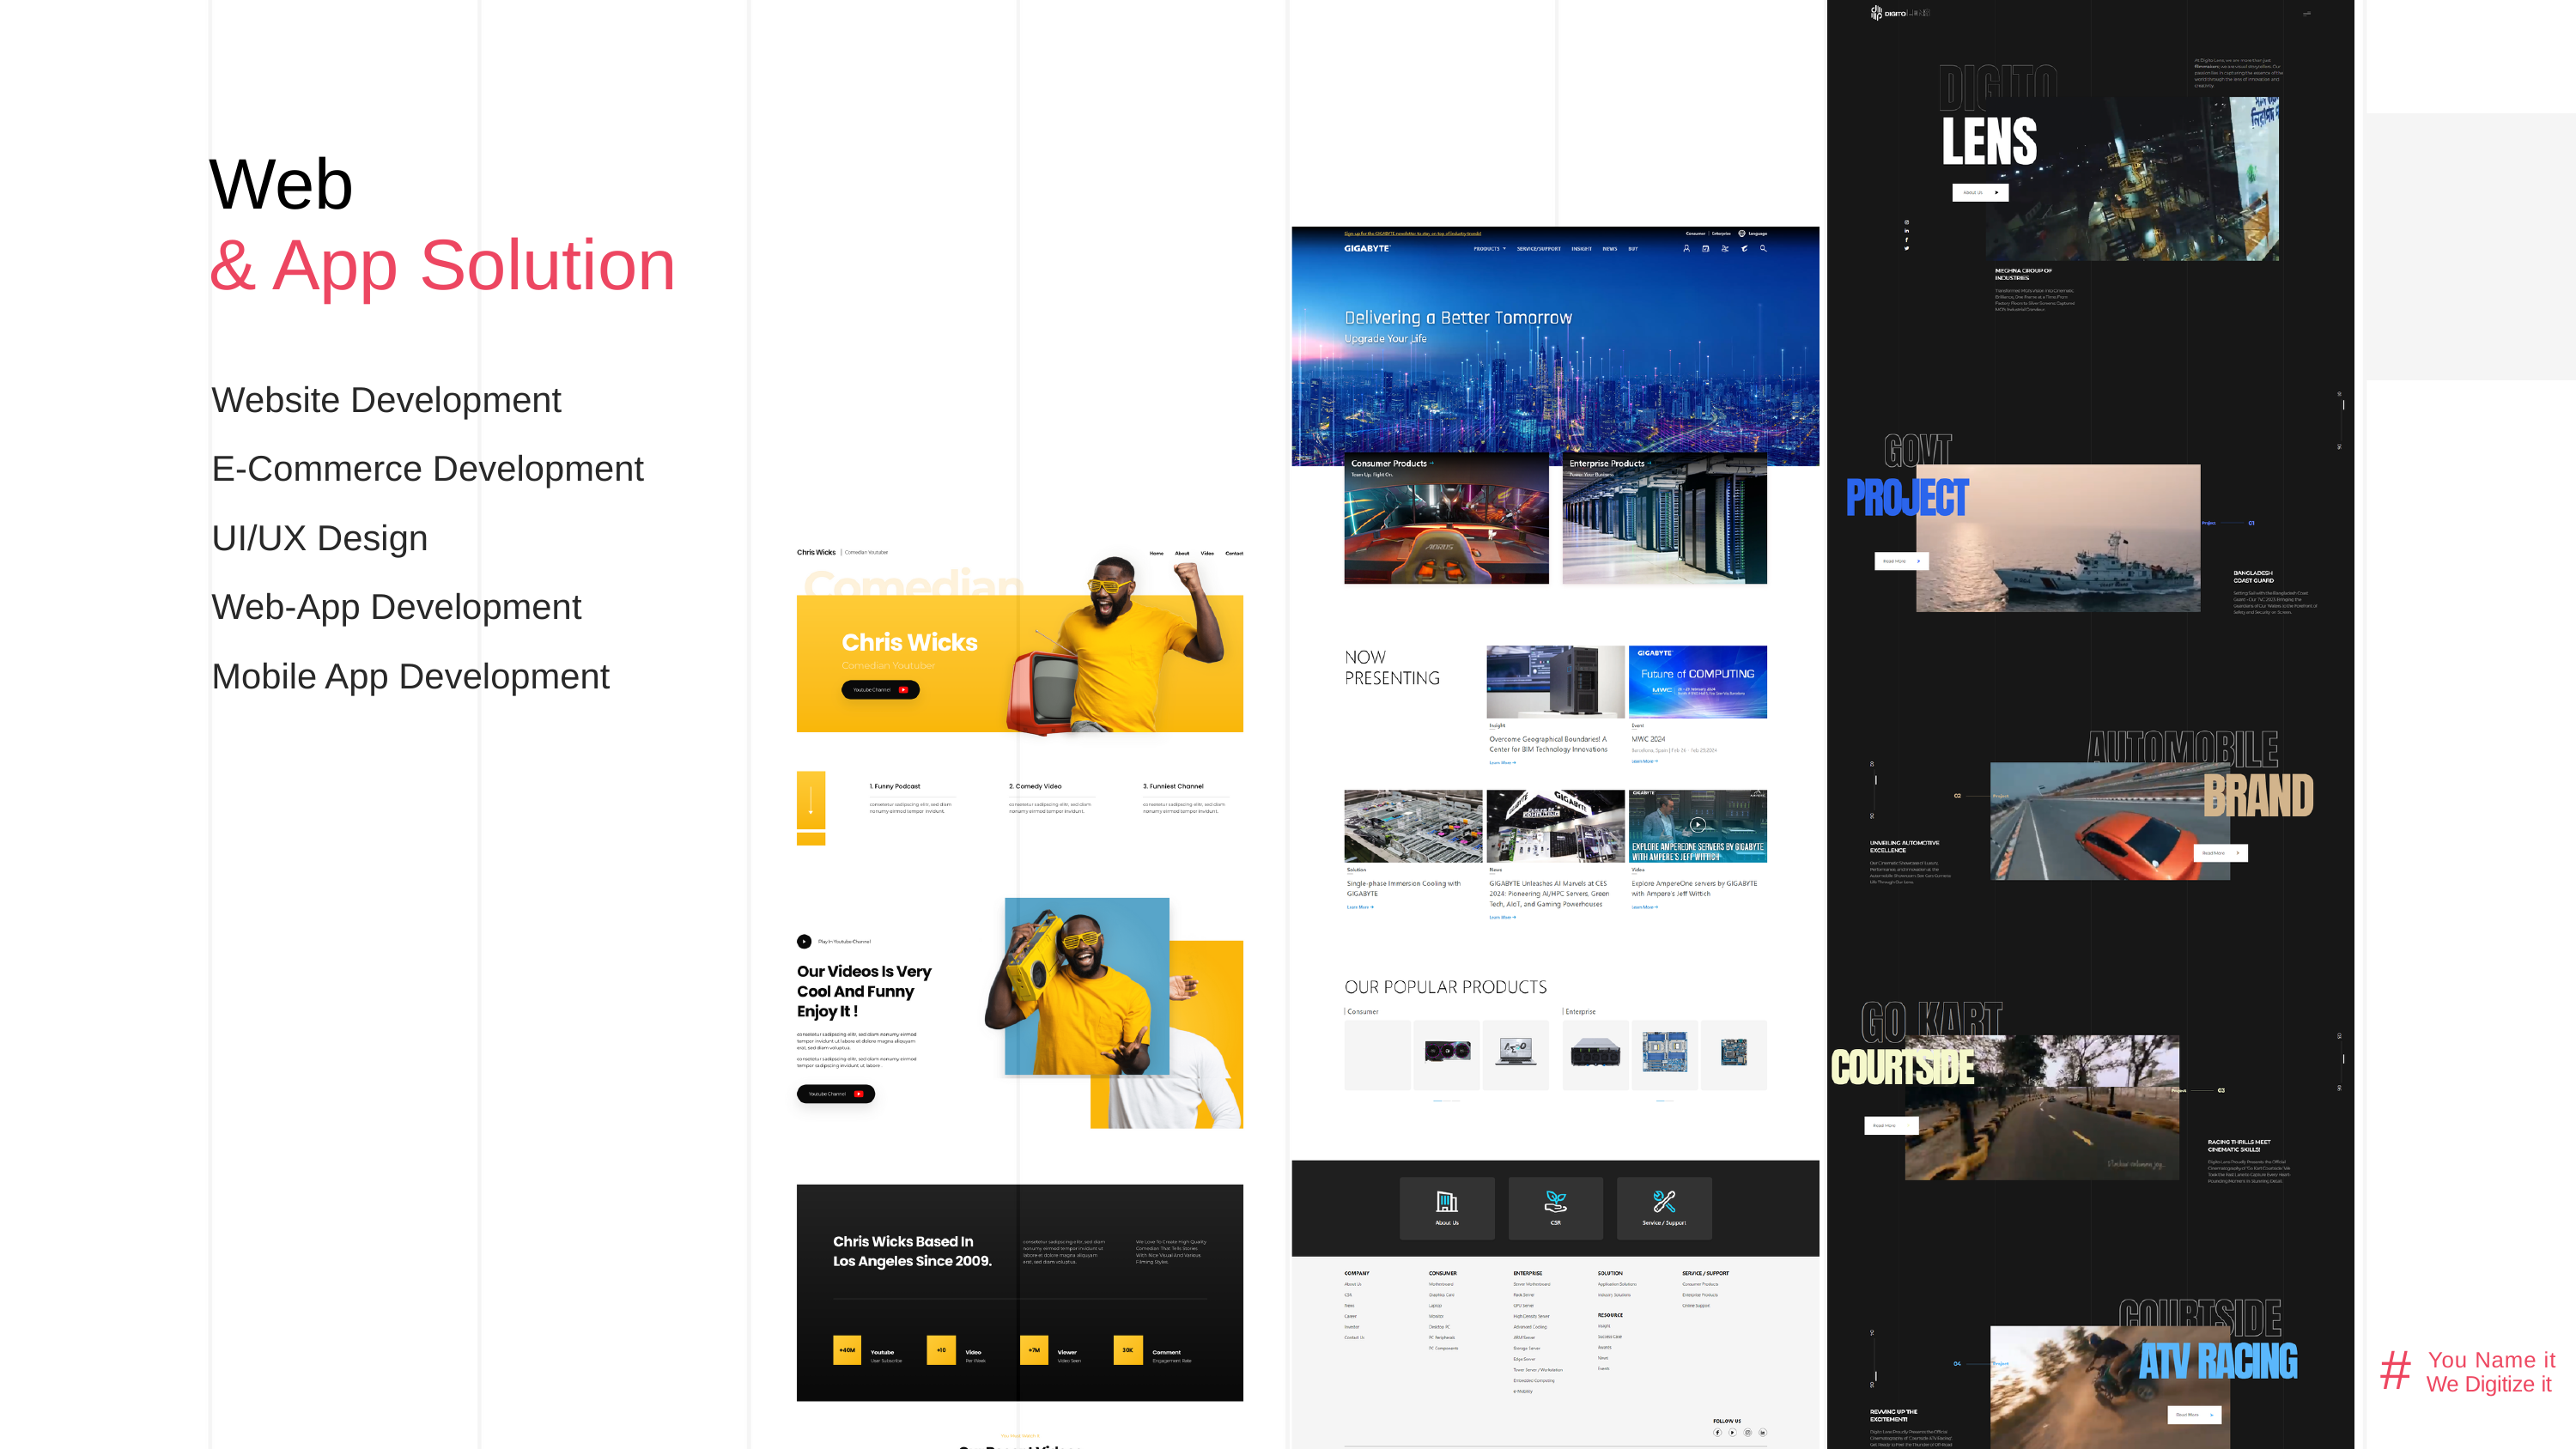

Web
& App Solution

Website Development
E-Commerce Development
UI/UX Design
Web-App Development
Mobile App Development

#
You Name it
We Digitize it